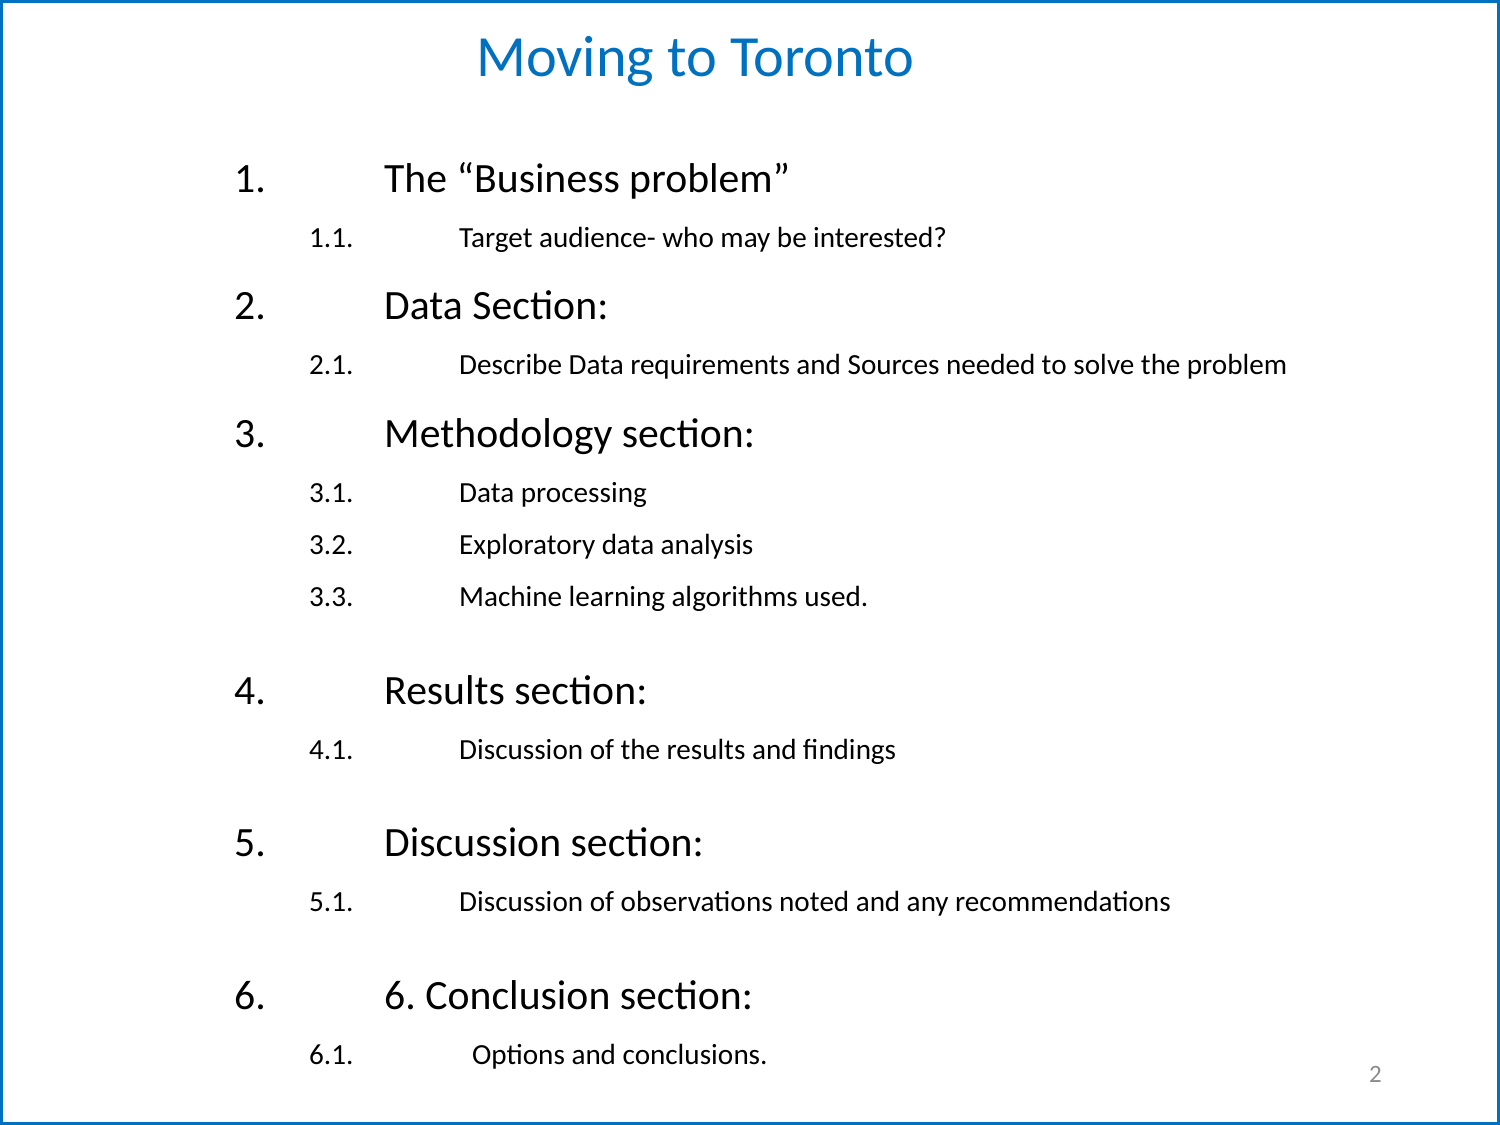

# Moving to Toronto
1.	The “Business problem”
1.1.	Target audience- who may be interested?
2.	Data Section:
2.1.	Describe Data requirements and Sources needed to solve the problem
3.	Methodology section:
3.1.	Data processing
3.2.	Exploratory data analysis
3.3.	Machine learning algorithms used.
4.	Results section:
4.1.	Discussion of the results and findings
5.	Discussion section:
5.1.	Discussion of observations noted and any recommendations
6.	6. Conclusion section:
6.1.	  Options and conclusions.
2